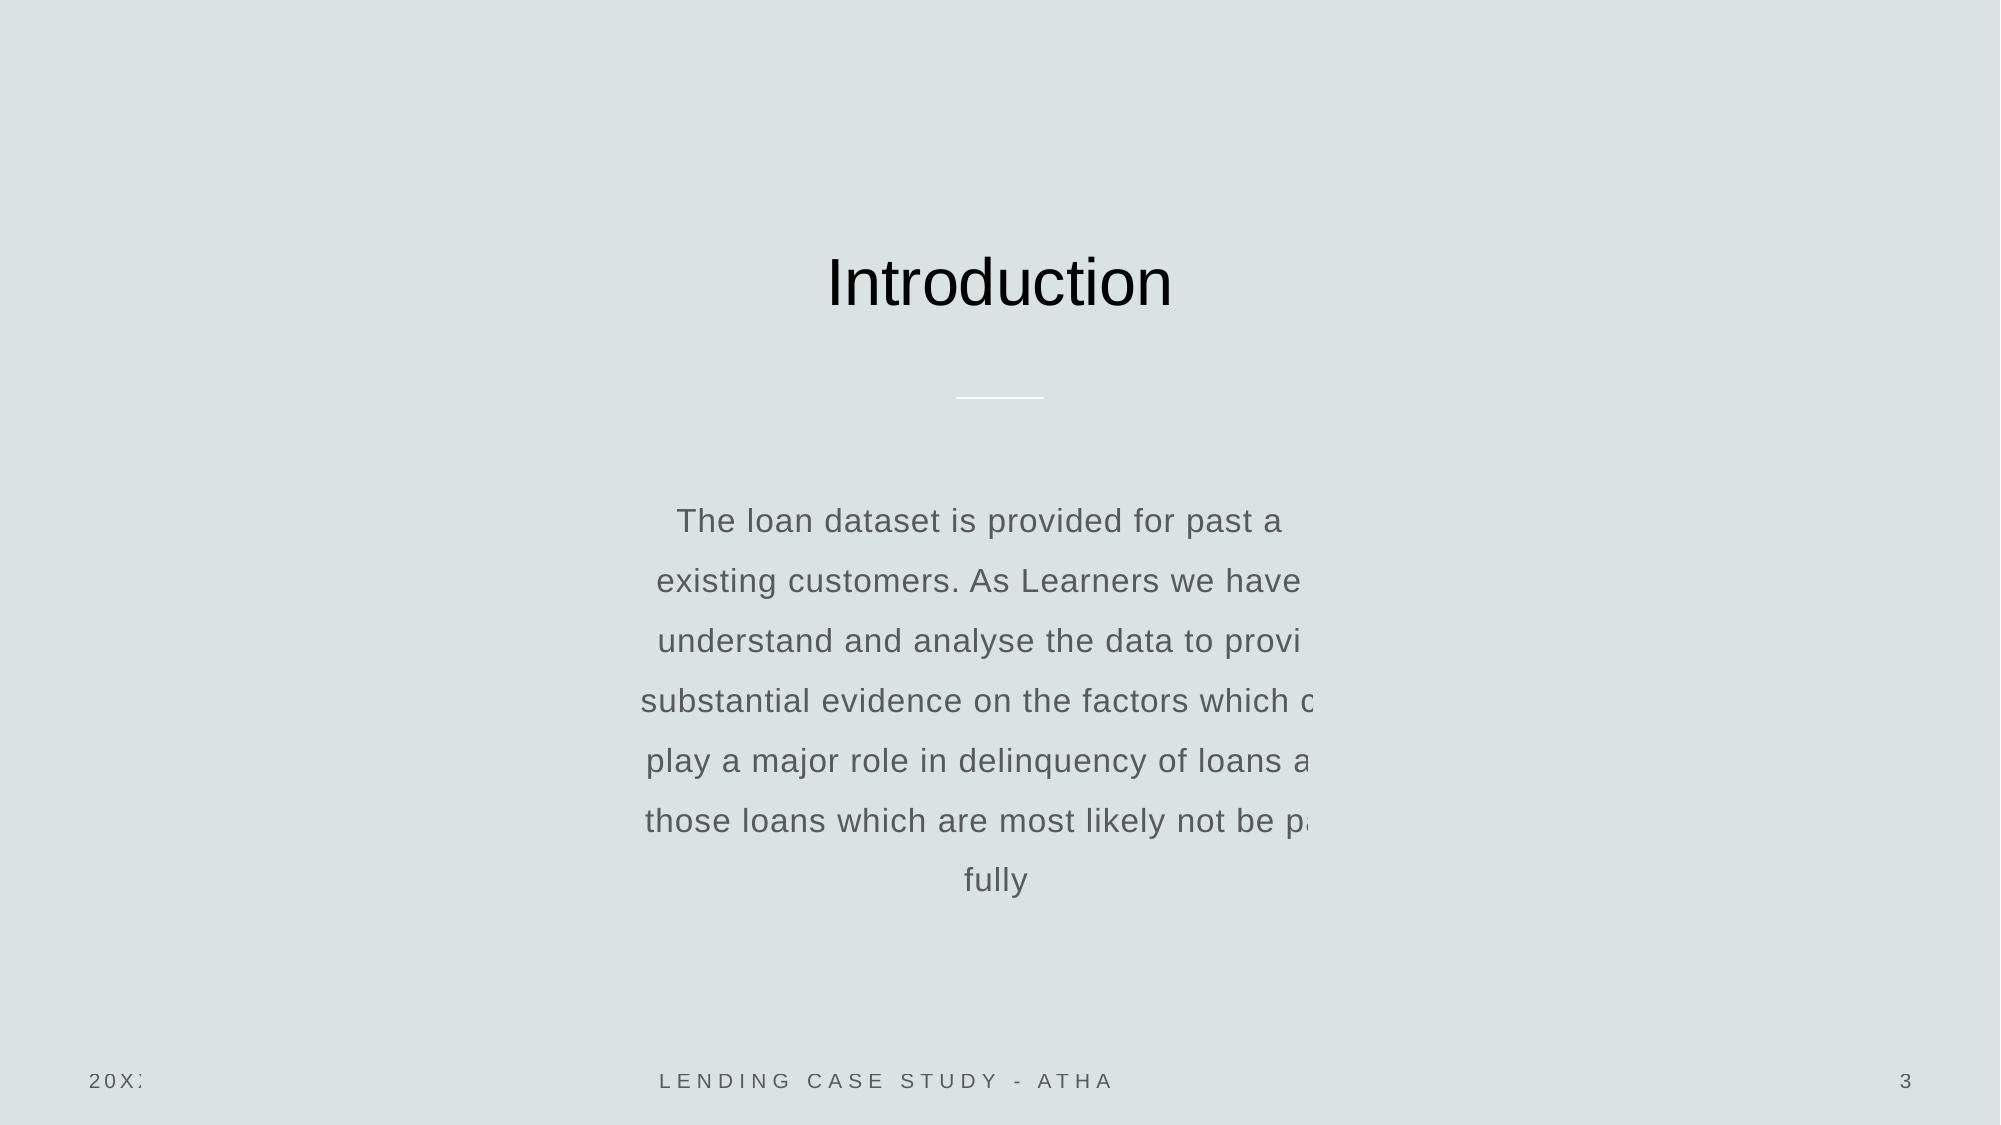

# Introduction
The loan dataset is provided for past and existing customers. As Learners we have to understand and analyse the data to provide substantial evidence on the factors which can play a major role in delinquency of loans and those loans which are most likely not be paid fully.
20XX
Lending Case Study - Atharv and Nikhil
3